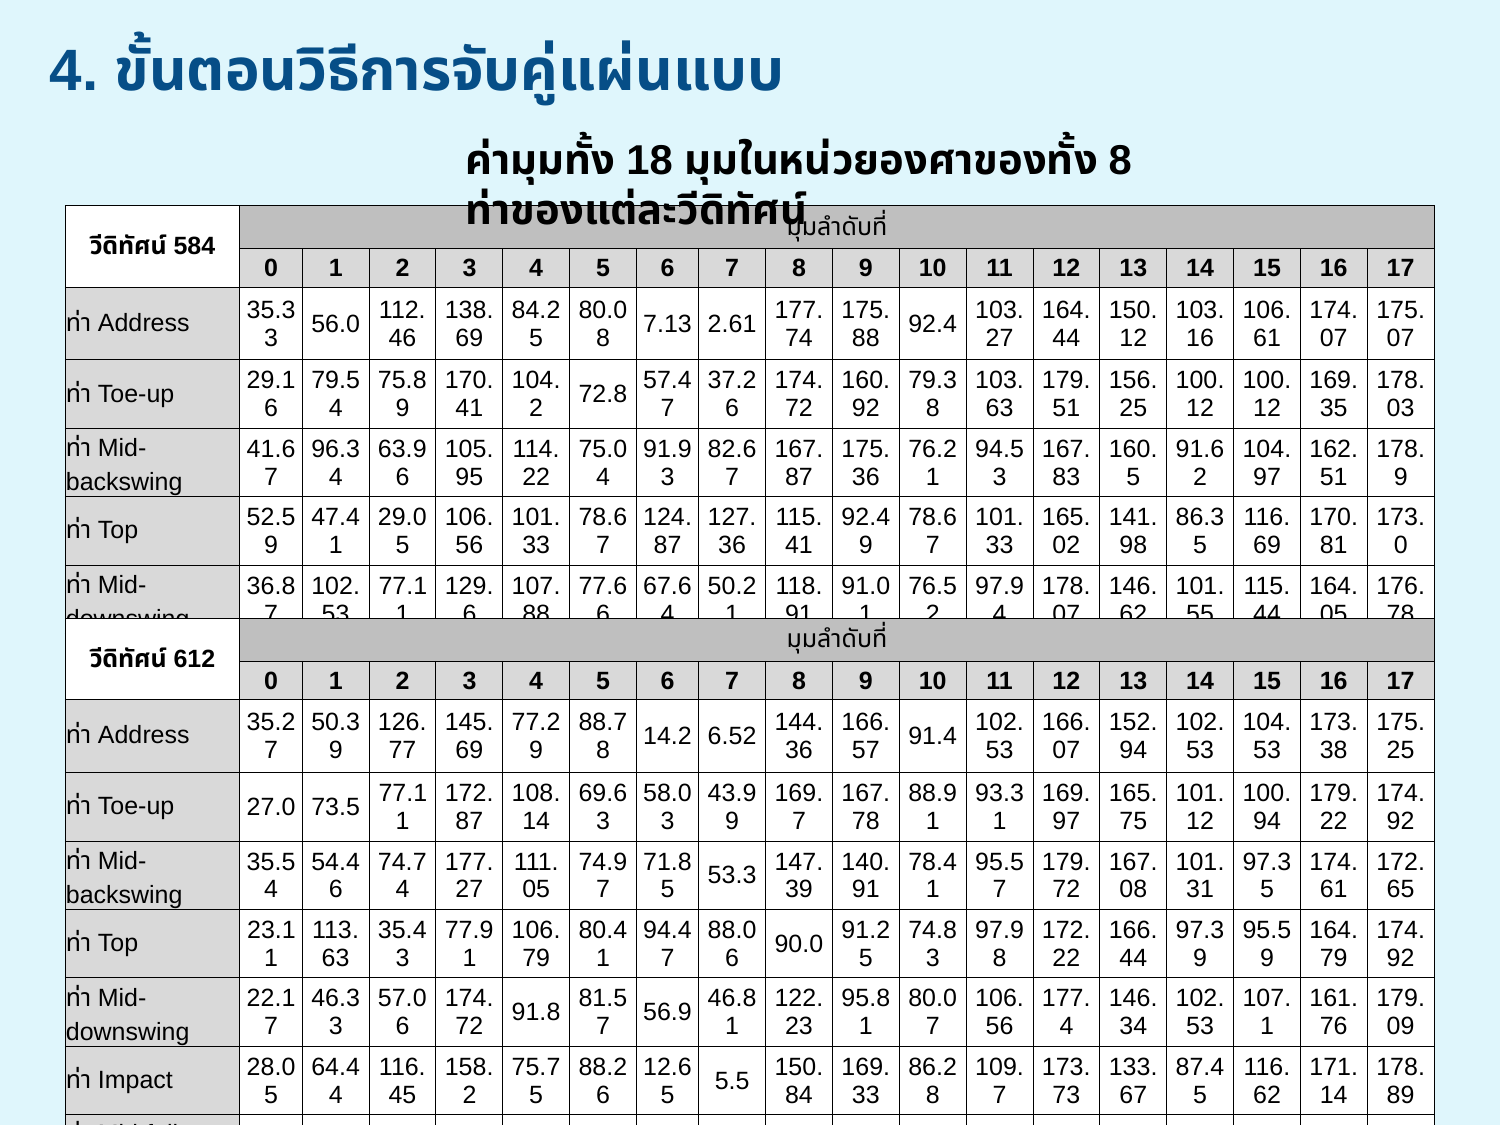

4. ขั้นตอนวิธีการจับคู่แผ่นแบบ
ค่ามุมทั้ง 18 มุมในหน่วยองศาของทั้ง 8 ท่าของแต่ละวีดิทัศน์
| วีดิทัศน์ 584 | มุมลำดับที่ |  |  |  |  |  |  |  |  |  |  |  |  |  |  |  |  |  |
| --- | --- | --- | --- | --- | --- | --- | --- | --- | --- | --- | --- | --- | --- | --- | --- | --- | --- | --- |
|  | 0 | 1 | 2 | 3 | 4 | 5 | 6 | 7 | 8 | 9 | 10 | 11 | 12 | 13 | 14 | 15 | 16 | 17 |
| ท่า Address | 35.33 | 56.0 | 112.46 | 138.69 | 84.25 | 80.08 | 7.13 | 2.61 | 177.74 | 175.88 | 92.4 | 103.27 | 164.44 | 150.12 | 103.16 | 106.61 | 174.07 | 175.07 |
| ท่า Toe-up | 29.16 | 79.54 | 75.89 | 170.41 | 104.2 | 72.8 | 57.47 | 37.26 | 174.72 | 160.92 | 79.38 | 103.63 | 179.51 | 156.25 | 100.12 | 100.12 | 169.35 | 178.03 |
| ท่า Mid-backswing | 41.67 | 96.34 | 63.96 | 105.95 | 114.22 | 75.04 | 91.93 | 82.67 | 167.87 | 175.36 | 76.21 | 94.53 | 167.83 | 160.5 | 91.62 | 104.97 | 162.51 | 178.9 |
| ท่า Top | 52.59 | 47.41 | 29.05 | 106.56 | 101.33 | 78.67 | 124.87 | 127.36 | 115.41 | 92.49 | 78.67 | 101.33 | 165.02 | 141.98 | 86.35 | 116.69 | 170.81 | 173.0 |
| ท่า Mid-downswing | 36.87 | 102.53 | 77.11 | 129.6 | 107.88 | 77.66 | 67.64 | 50.21 | 118.91 | 91.01 | 76.52 | 97.94 | 178.07 | 146.62 | 101.55 | 115.44 | 164.05 | 176.78 |
| ท่า Impact | 37.77 | 58.57 | 125.7 | 145.3 | 74.32 | 94.86 | 13.61 | 8.13 | 169.08 | 178.99 | 82.38 | 108.43 | 177.38 | 141.75 | 95.0 | 109.82 | 162.92 | 159.49 |
| ท่า Mid-follow-through | 37.32 | 41.78 | 136.65 | 95.6 | 66.34 | 110.4 | 32.99 | 56.58 | 169.92 | 175.79 | 79.89 | 103.36 | 170.03 | 148.73 | 90.13 | 107.91 | 169.07 | 155.47 |
| ท่า Finish | 32.37 | 74.81 | 168.47 | 67.62 | 79.84 | 74.63 | 56.25 | 142.94 | 14.43 | 102.26 | 93.56 | 111.98 | 177.66 | 171.09 | 88.78 | 59.11 | 170.46 | 151.86 |
| วีดิทัศน์ 612 | มุมลำดับที่ |  |  |  |  |  |  |  |  |  |  |  |  |  |  |  |  |  |
| --- | --- | --- | --- | --- | --- | --- | --- | --- | --- | --- | --- | --- | --- | --- | --- | --- | --- | --- |
|  | 0 | 1 | 2 | 3 | 4 | 5 | 6 | 7 | 8 | 9 | 10 | 11 | 12 | 13 | 14 | 15 | 16 | 17 |
| ท่า Address | 35.27 | 50.39 | 126.77 | 145.69 | 77.29 | 88.78 | 14.2 | 6.52 | 144.36 | 166.57 | 91.4 | 102.53 | 166.07 | 152.94 | 102.53 | 104.53 | 173.38 | 175.25 |
| ท่า Toe-up | 27.0 | 73.5 | 77.11 | 172.87 | 108.14 | 69.63 | 58.03 | 43.99 | 169.7 | 167.78 | 88.91 | 93.31 | 169.97 | 165.75 | 101.12 | 100.94 | 179.22 | 174.92 |
| ท่า Mid-backswing | 35.54 | 54.46 | 74.74 | 177.27 | 111.05 | 74.97 | 71.85 | 53.3 | 147.39 | 140.91 | 78.41 | 95.57 | 179.72 | 167.08 | 101.31 | 97.35 | 174.61 | 172.65 |
| ท่า Top | 23.11 | 113.63 | 35.43 | 77.91 | 106.79 | 80.41 | 94.47 | 88.06 | 90.0 | 91.25 | 74.83 | 97.98 | 172.22 | 166.44 | 97.39 | 95.59 | 164.79 | 174.92 |
| ท่า Mid-downswing | 22.17 | 46.33 | 57.06 | 174.72 | 91.8 | 81.57 | 56.9 | 46.81 | 122.23 | 95.81 | 80.07 | 106.56 | 177.4 | 146.34 | 102.53 | 107.1 | 161.76 | 179.09 |
| ท่า Impact | 28.05 | 64.44 | 116.45 | 158.2 | 75.75 | 88.26 | 12.65 | 5.5 | 150.84 | 169.33 | 86.28 | 109.7 | 173.73 | 133.67 | 87.45 | 116.62 | 171.14 | 178.89 |
| ท่า Mid-follow-through | 30.28 | 47.4 | 136.62 | 120.02 | 71.03 | 100.11 | 35.31 | 27.48 | 150.48 | 166.58 | 79.16 | 109.7 | 158.2 | 139.57 | 79.04 | 110.73 | 177.46 | 168.23 |
| ท่า Finish | 30.61 | 53.9 | 152.53 | 124.33 | 88.23 | 71.4 | 33.69 | 110.38 | 5.69 | 36.66 | 104.04 | 96.34 | 178.33 | 174.0 | 74.29 | 77.66 | 167.66 | 149.54 |
41